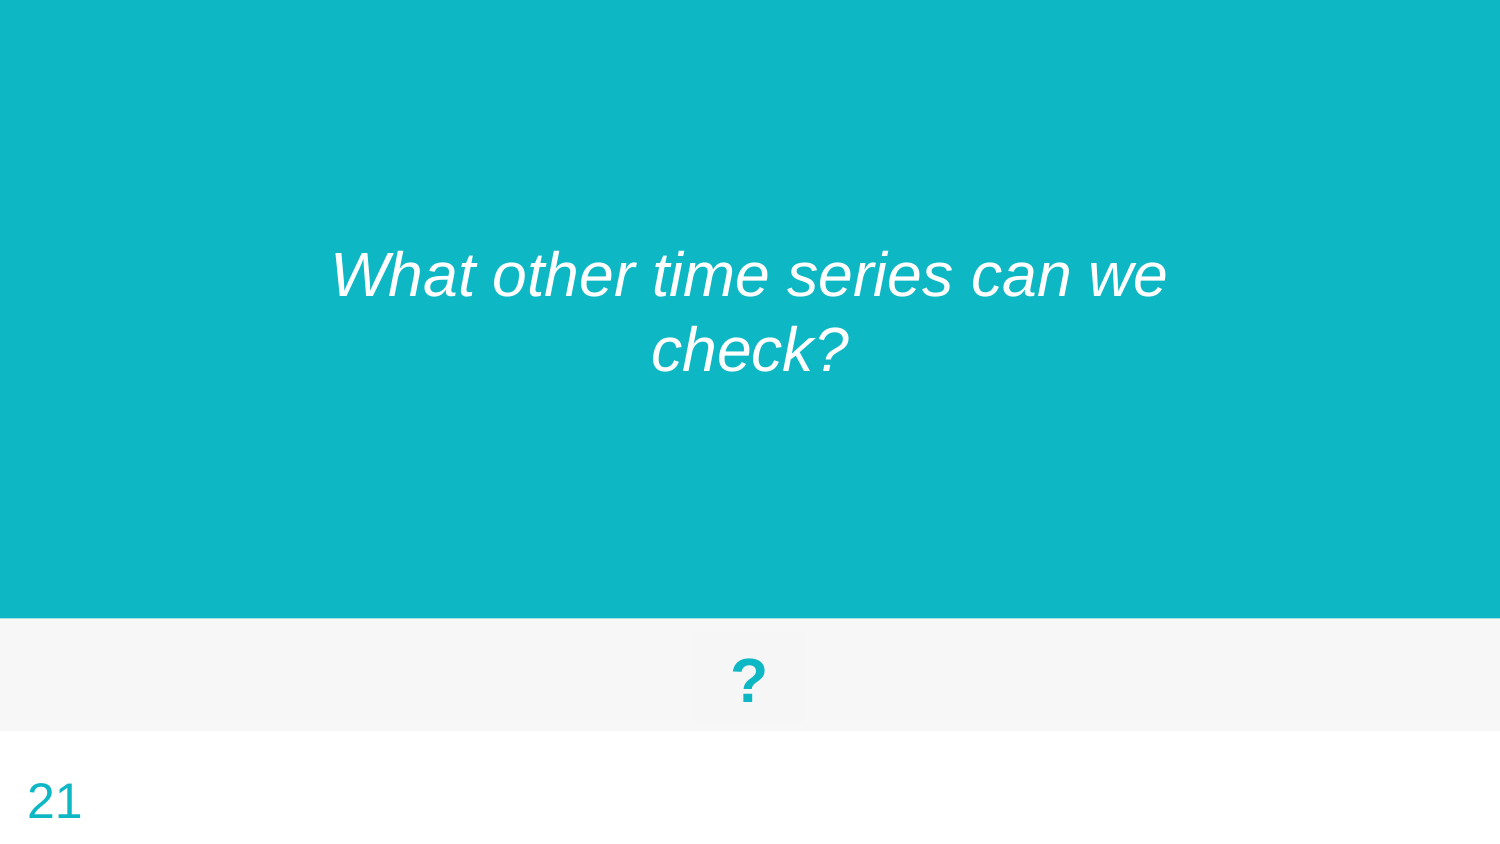

What other time series can we check?
21
?